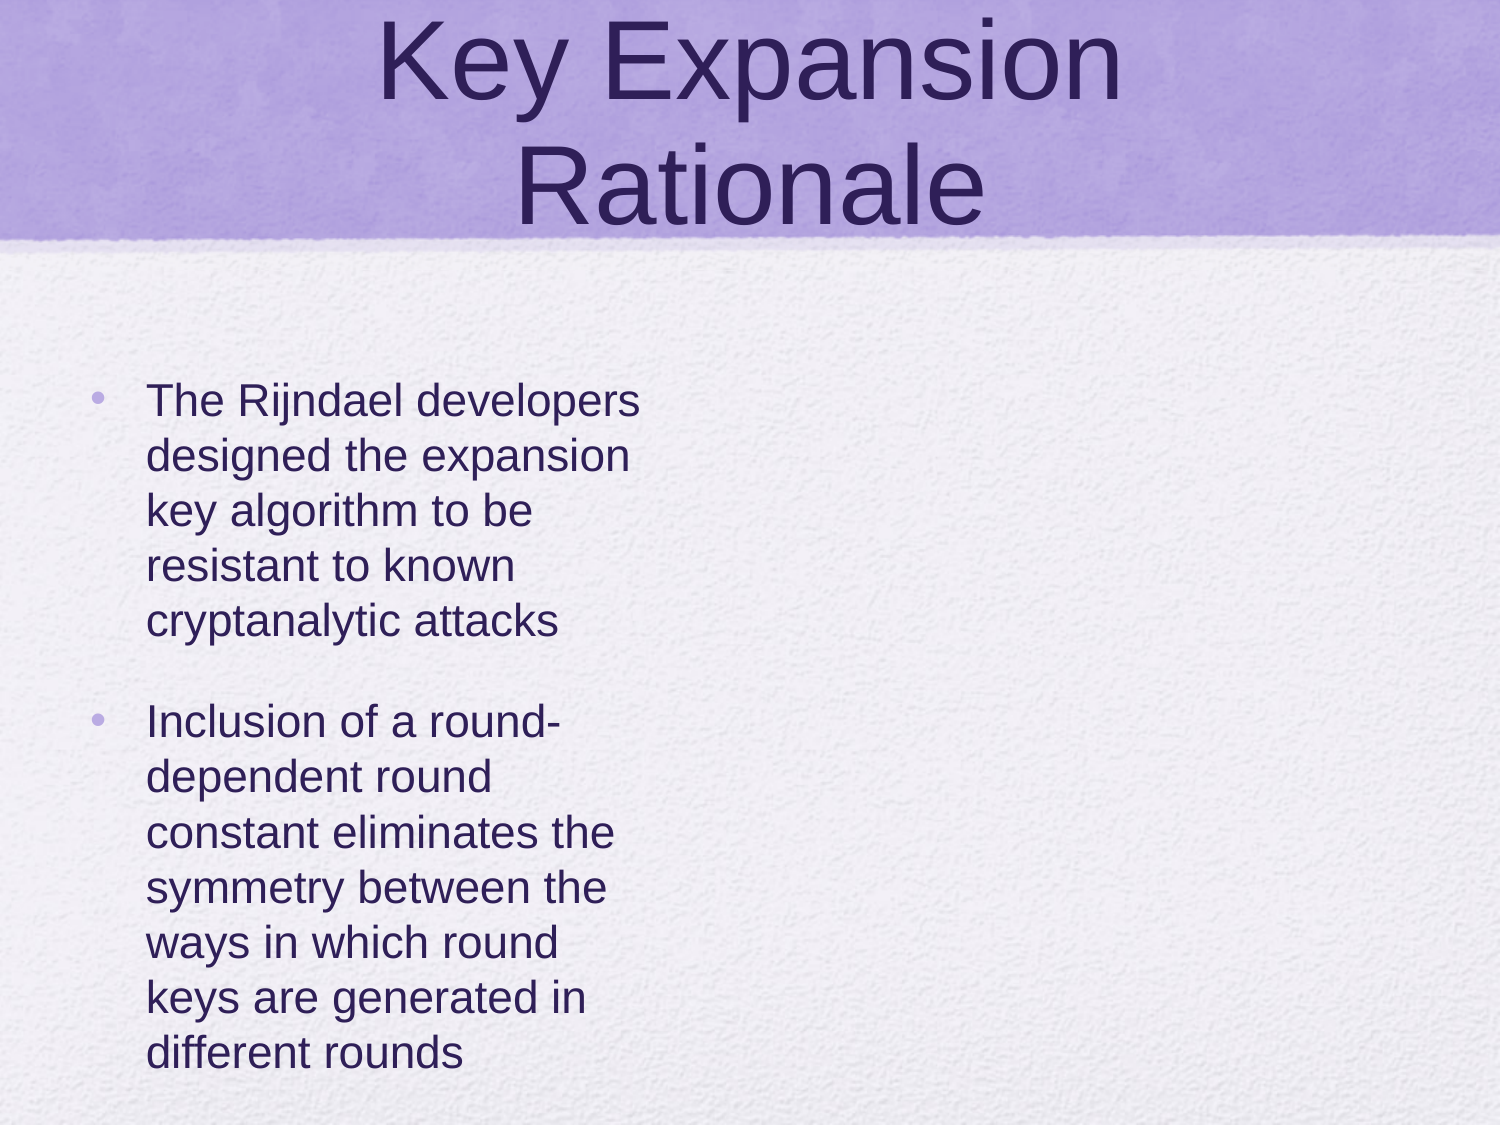

# Key Expansion Rationale

The Rijndael developers designed the expansion key algorithm to be resistant to known cryptanalytic attacks
Inclusion of a round-dependent round constant eliminates the symmetry between the ways in which round keys are generated in different rounds